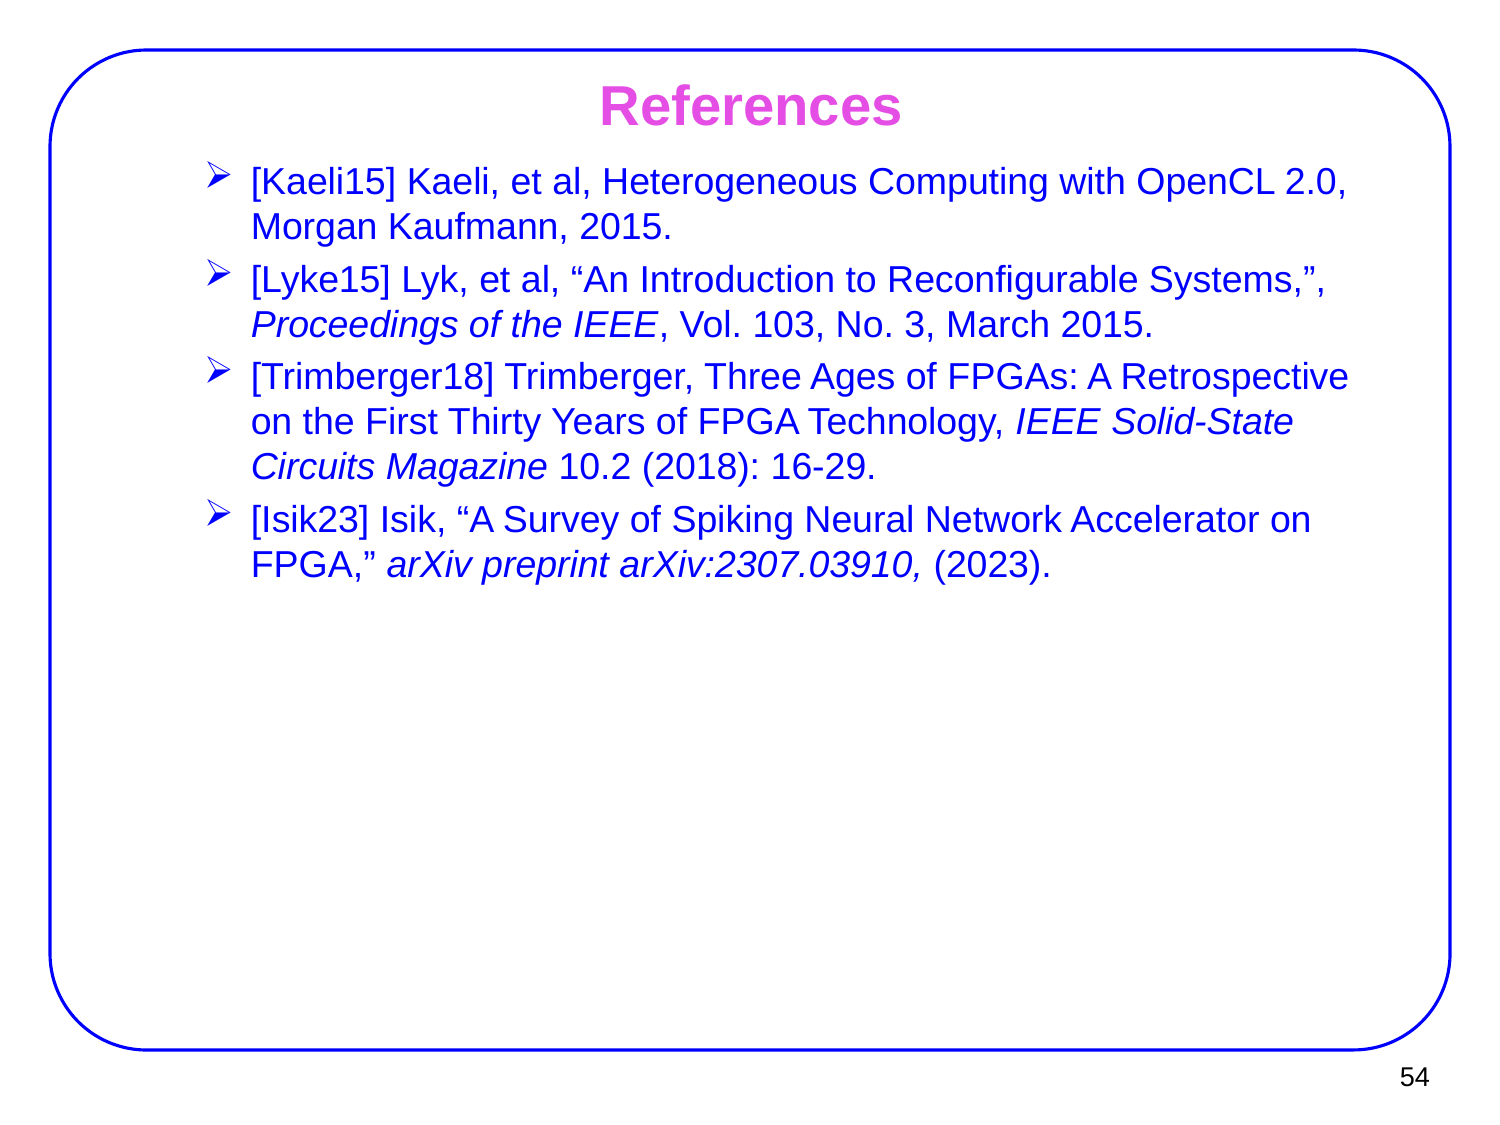

# References
[Kaeli15] Kaeli, et al, Heterogeneous Computing with OpenCL 2.0, Morgan Kaufmann, 2015.
[Lyke15] Lyk, et al, “An Introduction to Reconfigurable Systems,”, Proceedings of the IEEE, Vol. 103, No. 3, March 2015.
[Trimberger18] Trimberger, Three Ages of FPGAs: A Retrospective on the First Thirty Years of FPGA Technology, IEEE Solid-State Circuits Magazine 10.2 (2018): 16-29.
[Isik23] Isik, “A Survey of Spiking Neural Network Accelerator on FPGA,” arXiv preprint arXiv:2307.03910, (2023).

54